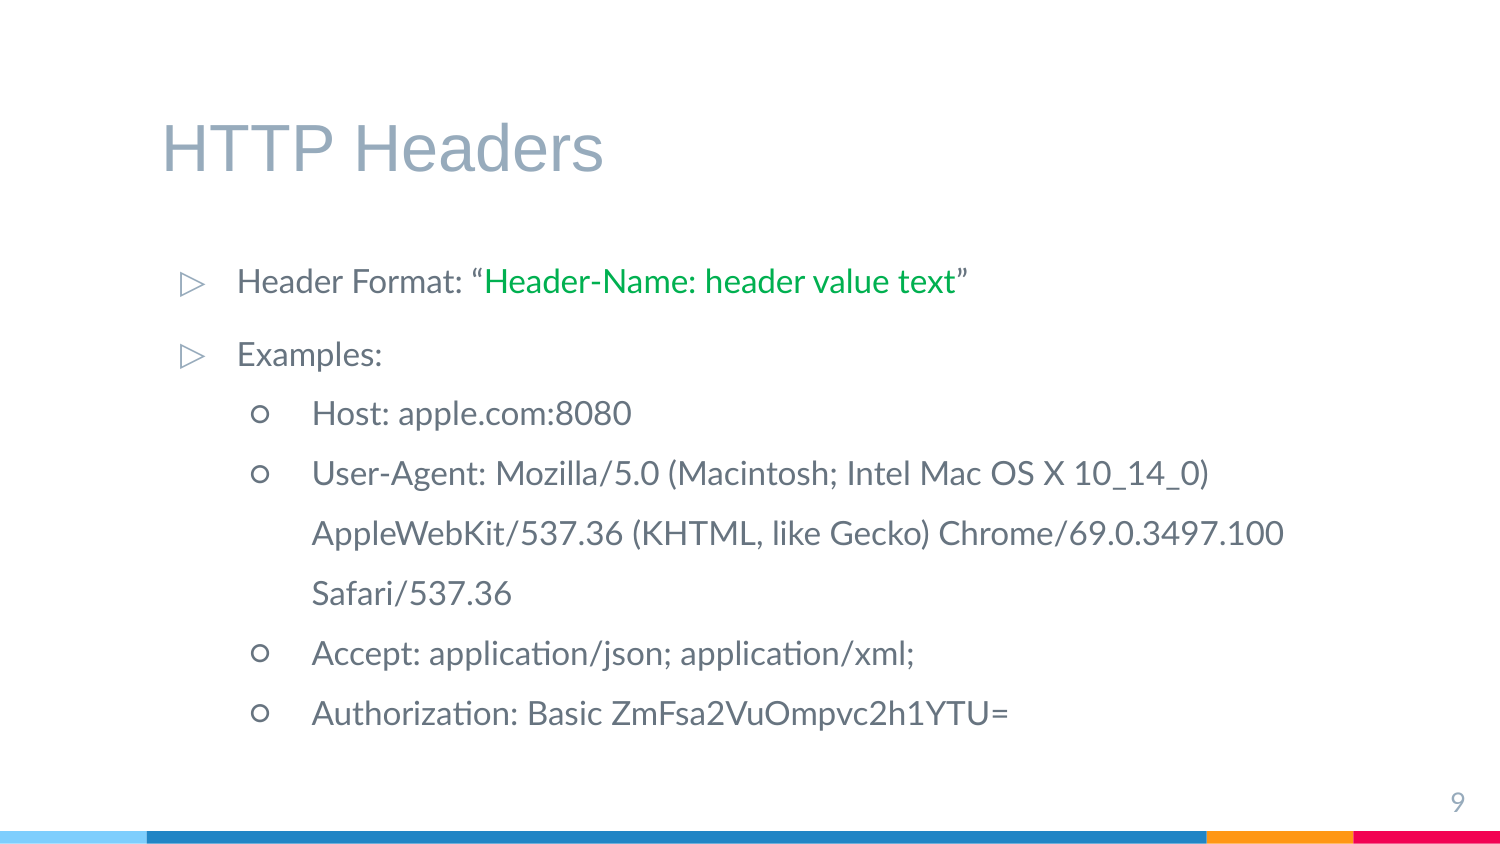

# HTTP Headers
Header Format: “Header-Name: header value text”
Examples:
Host: apple.com:8080
User-Agent: Mozilla/5.0 (Macintosh; Intel Mac OS X 10_14_0) AppleWebKit/537.36 (KHTML, like Gecko) Chrome/69.0.3497.100 Safari/537.36
Accept: application/json; application/xml;
Authorization: Basic ZmFsa2VuOmpvc2h1YTU=
9